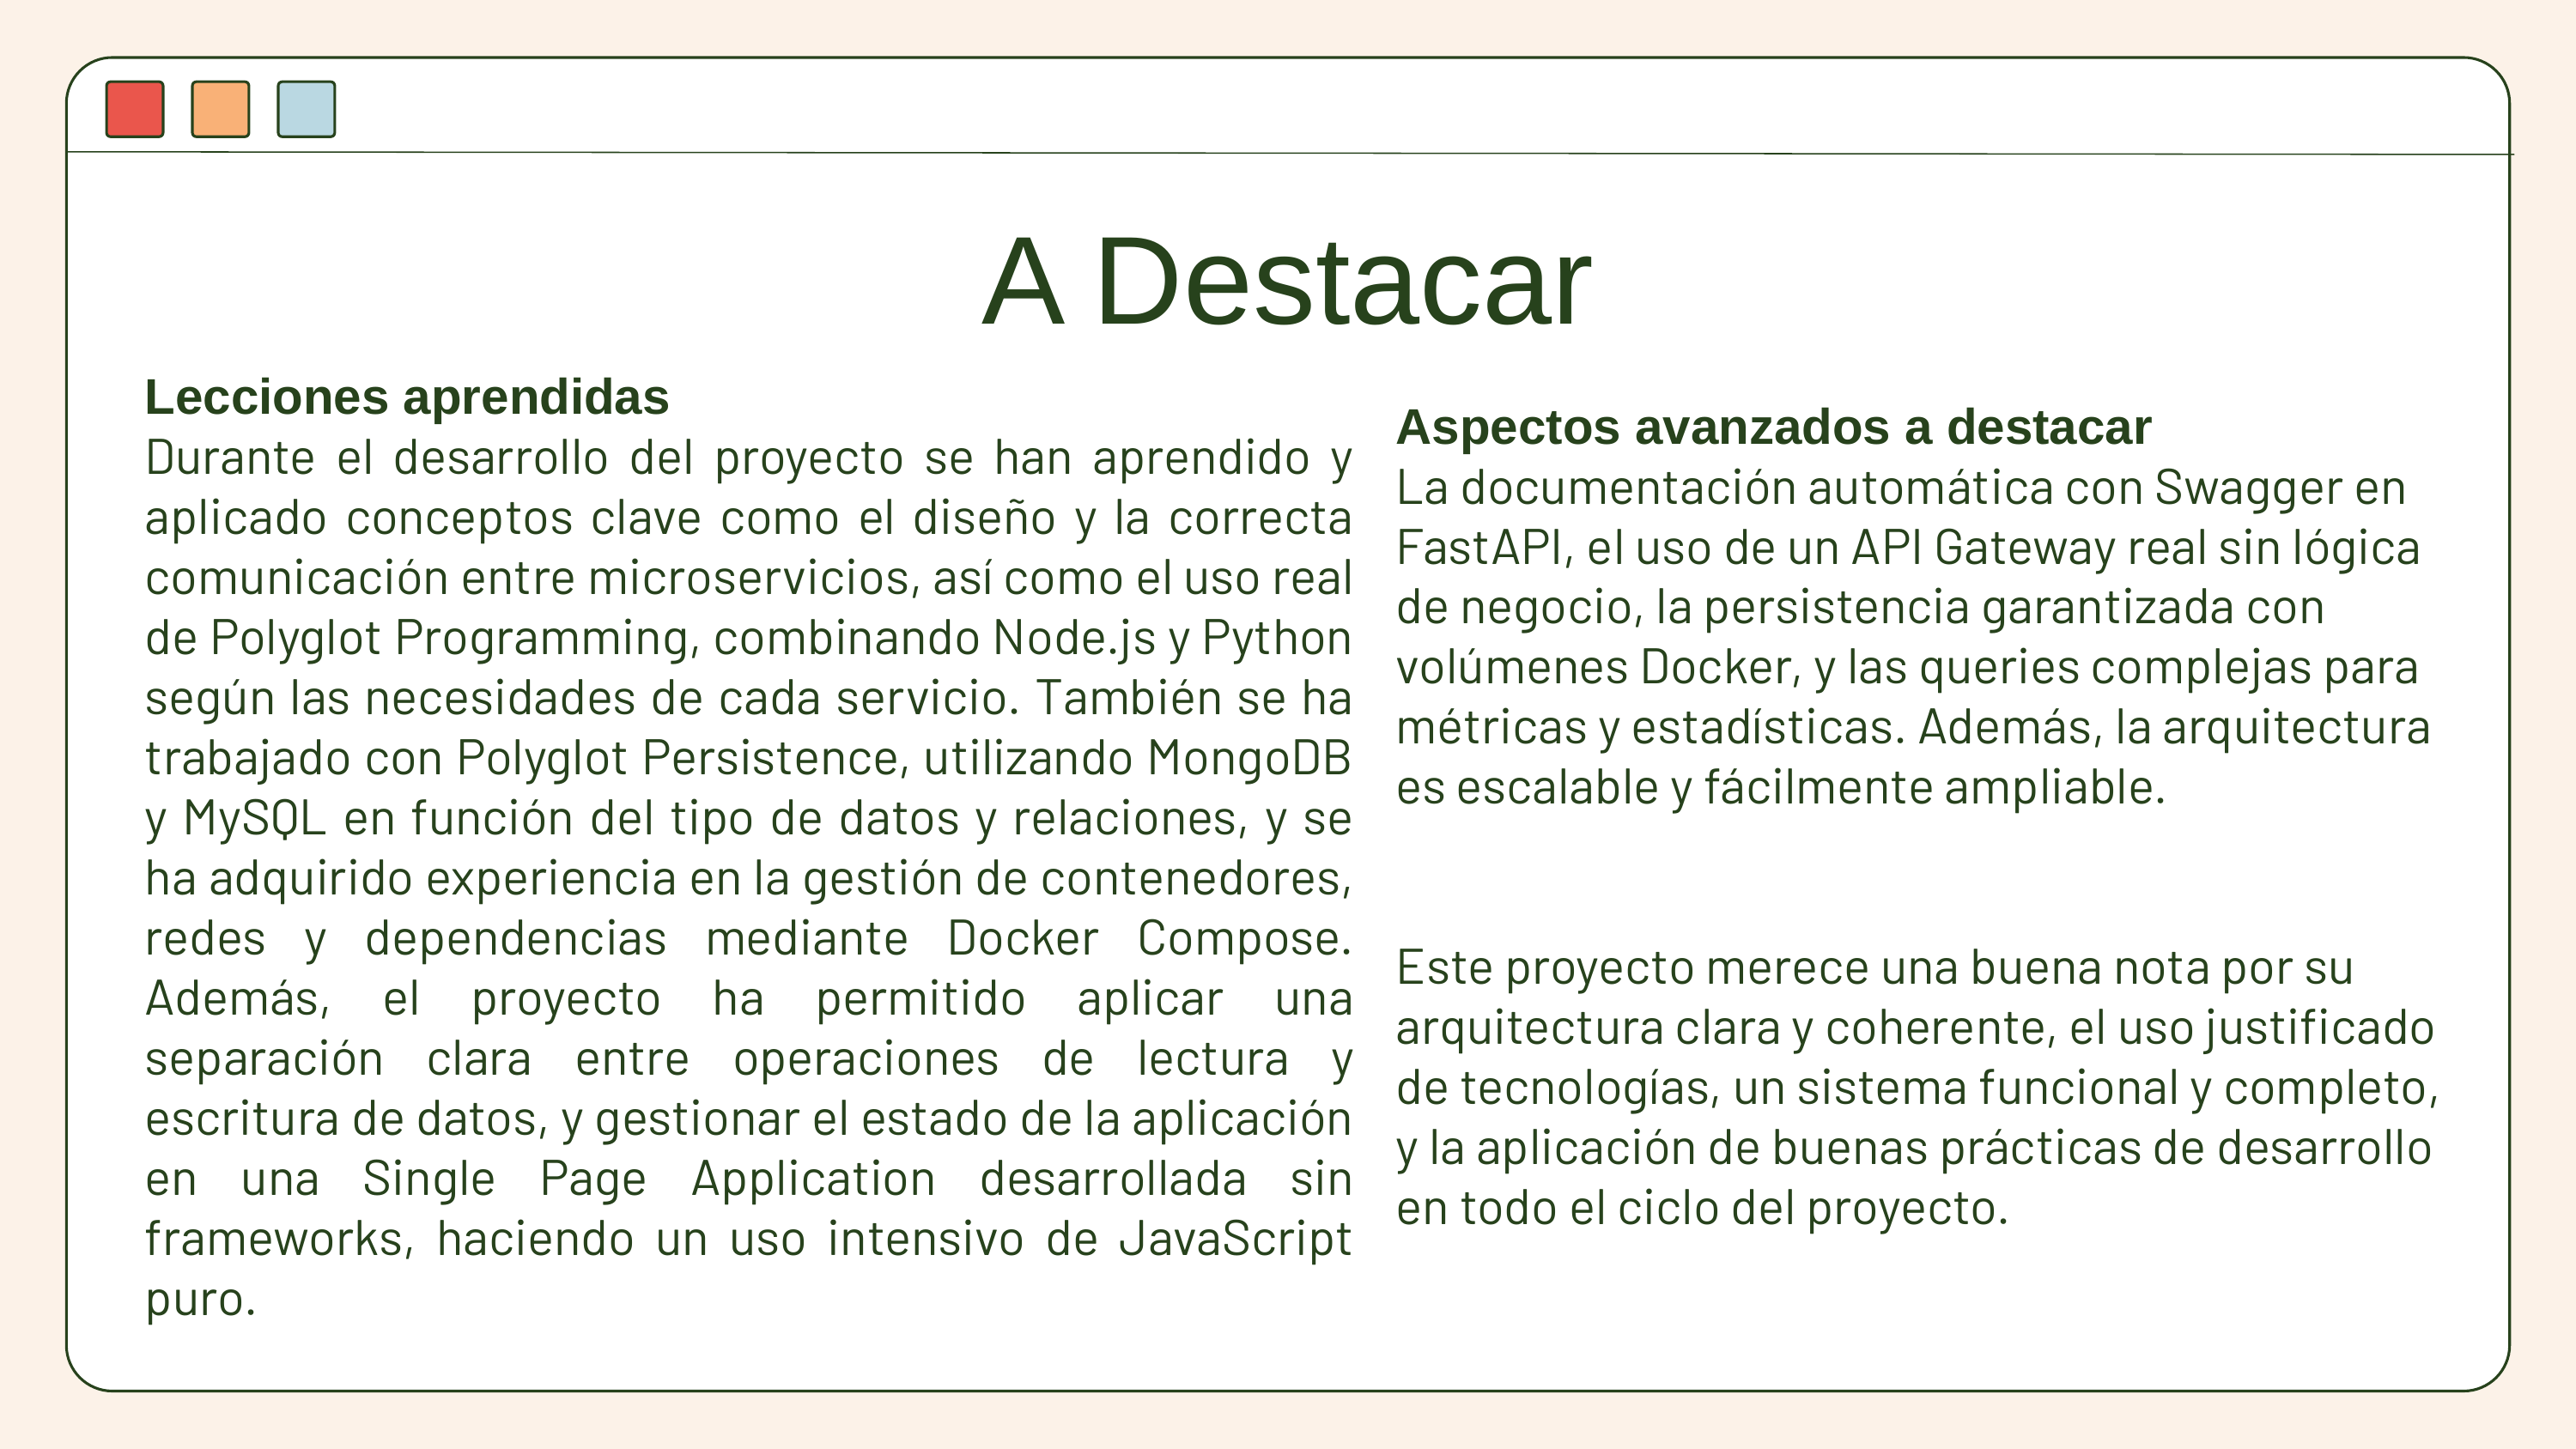

A Destacar
Lecciones aprendidas
Durante el desarrollo del proyecto se han aprendido y aplicado conceptos clave como el diseño y la correcta comunicación entre microservicios, así como el uso real de Polyglot Programming, combinando Node.js y Python según las necesidades de cada servicio. También se ha trabajado con Polyglot Persistence, utilizando MongoDB y MySQL en función del tipo de datos y relaciones, y se ha adquirido experiencia en la gestión de contenedores, redes y dependencias mediante Docker Compose. Además, el proyecto ha permitido aplicar una separación clara entre operaciones de lectura y escritura de datos, y gestionar el estado de la aplicación en una Single Page Application desarrollada sin frameworks, haciendo un uso intensivo de JavaScript puro.
Aspectos avanzados a destacar
La documentación automática con Swagger en FastAPI, el uso de un API Gateway real sin lógica de negocio, la persistencia garantizada con volúmenes Docker, y las queries complejas para métricas y estadísticas. Además, la arquitectura es escalable y fácilmente ampliable.

Este proyecto merece una buena nota por su arquitectura clara y coherente, el uso justificado de tecnologías, un sistema funcional y completo, y la aplicación de buenas prácticas de desarrollo en todo el ciclo del proyecto.